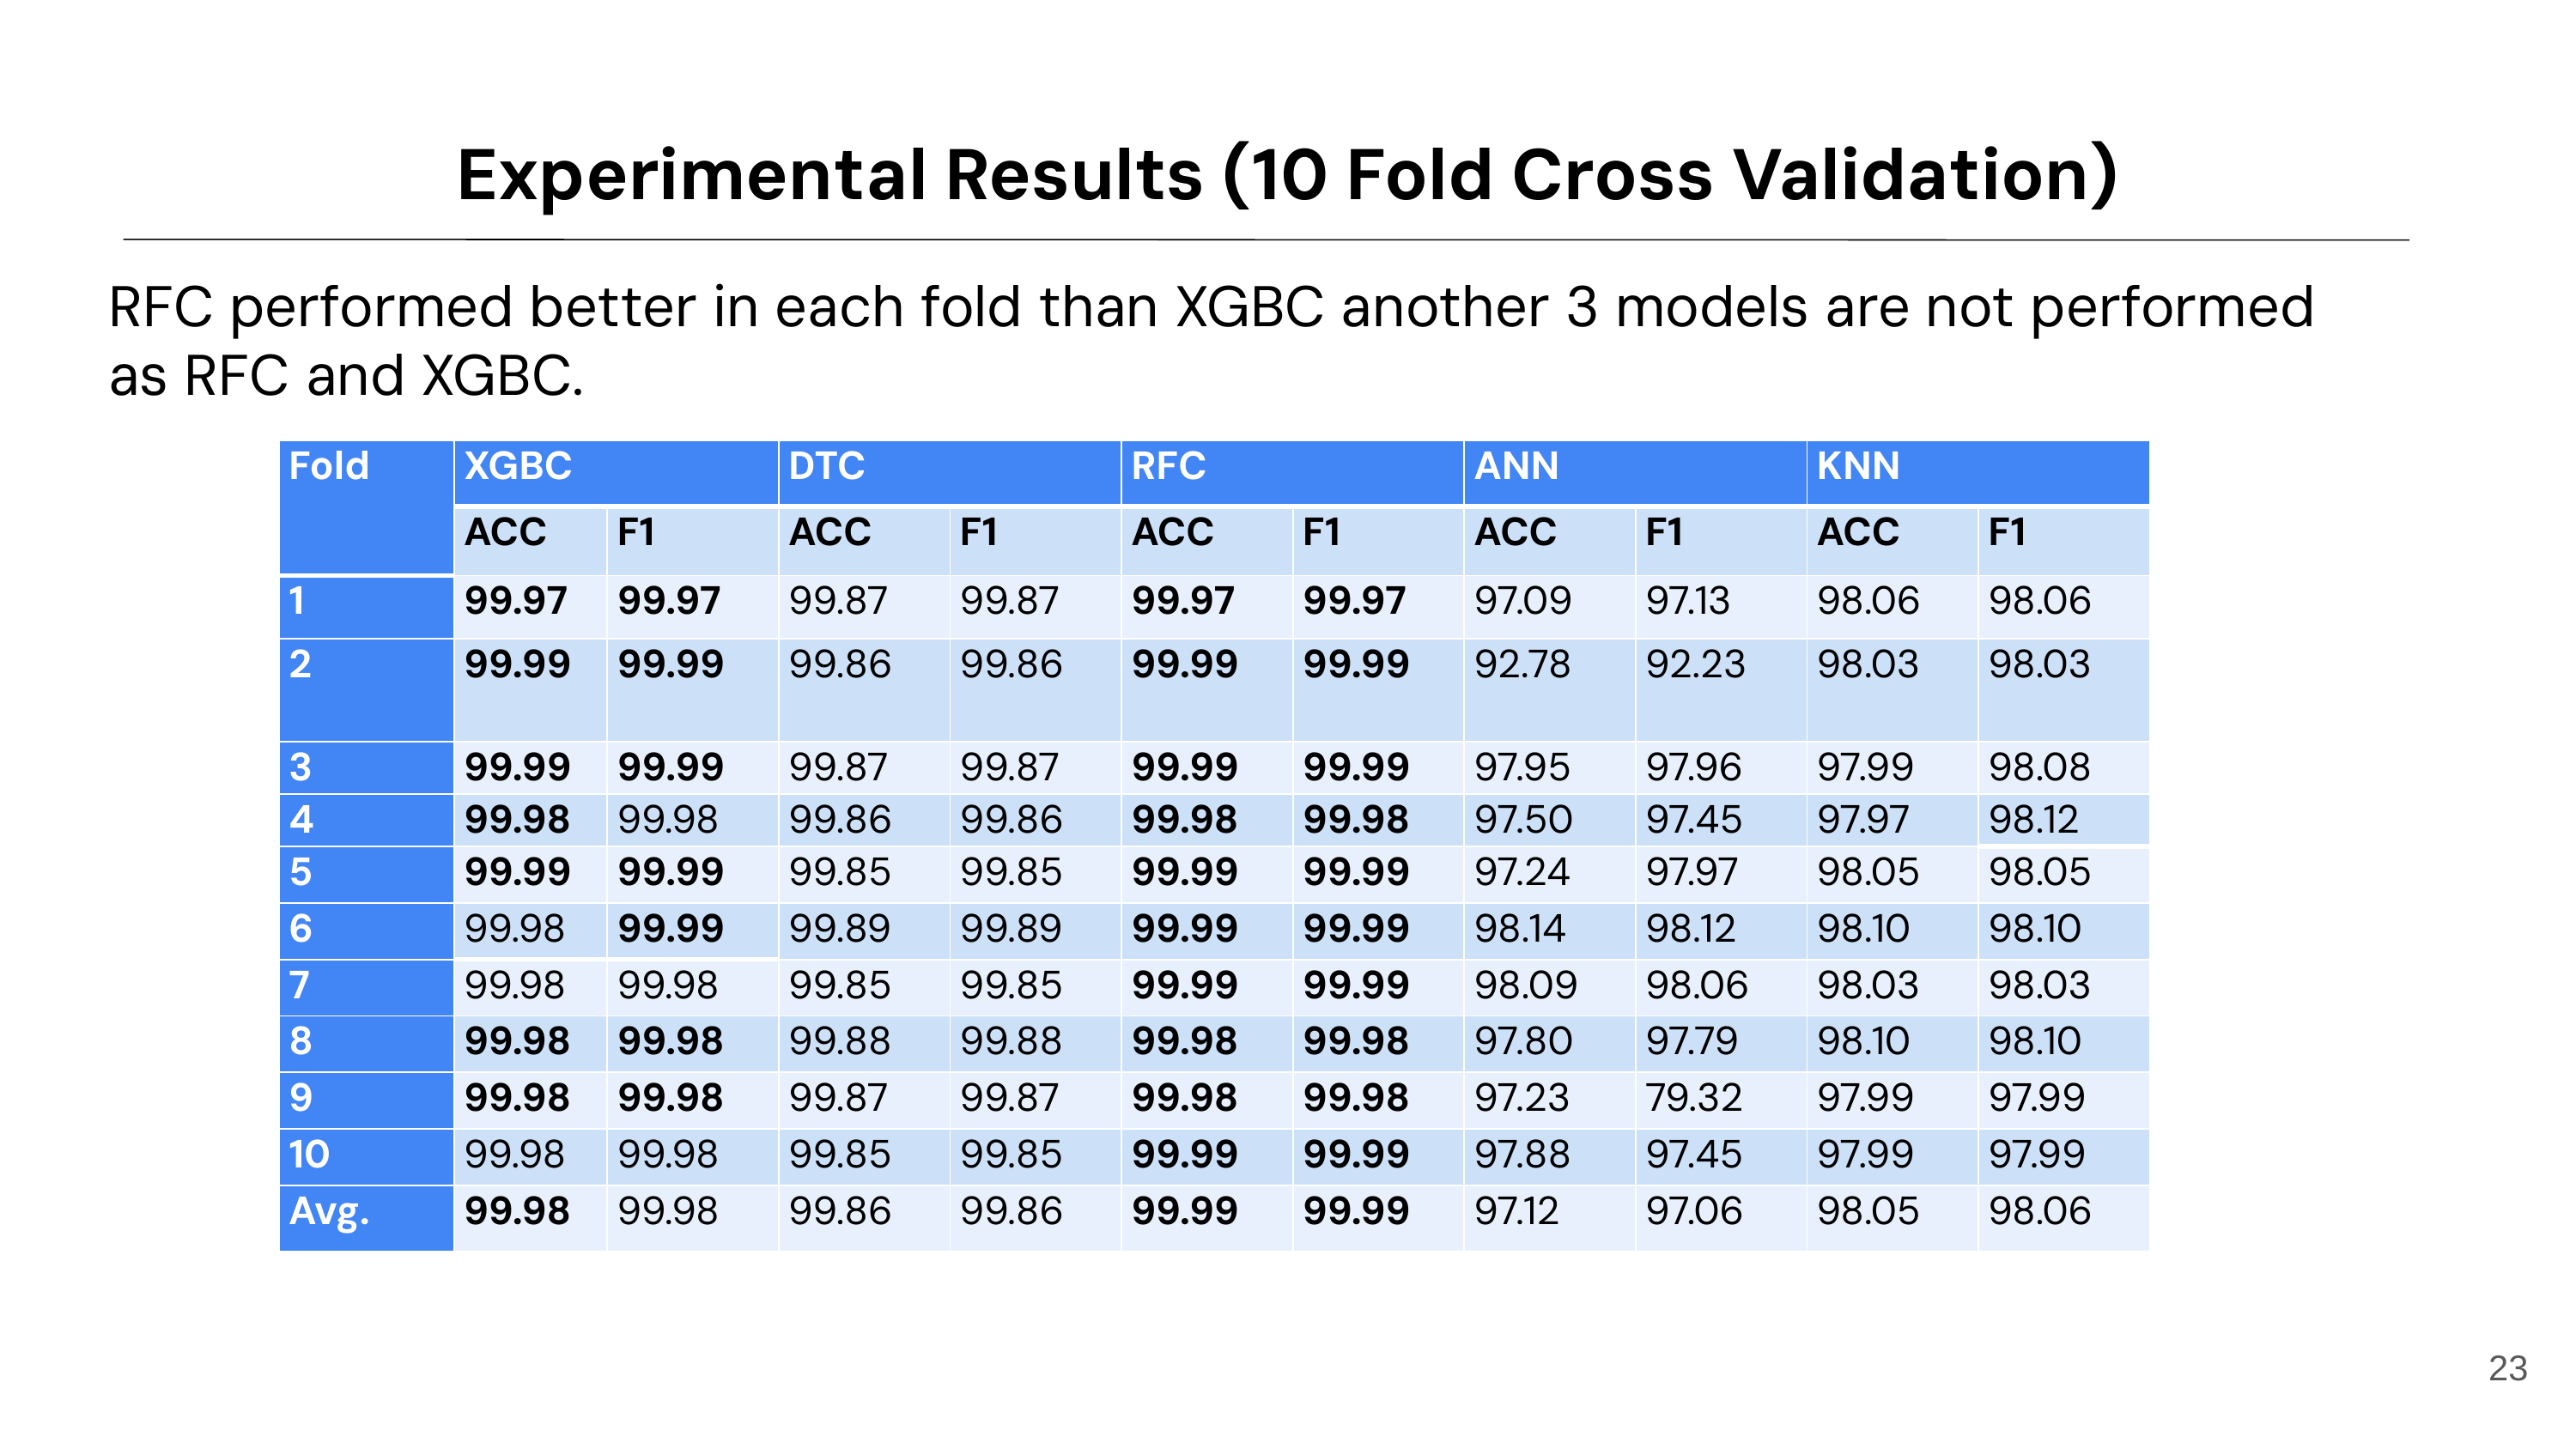

Experimental Results (10 Fold Cross Validation)
RFC performed better in each fold than XGBC another 3 models are not performed as RFC and XGBC.
| Fold | XGBC |  | DTC |  | RFC |  | ANN |  | KNN |  |
| --- | --- | --- | --- | --- | --- | --- | --- | --- | --- | --- |
|  | ACC | F1 | ACC | F1 | ACC | F1 | ACC | F1 | ACC | F1 |
| 1 | 99.97 | 99.97 | 99.87 | 99.87 | 99.97 | 99.97 | 97.09 | 97.13 | 98.06 | 98.06 |
| 2 | 99.99 | 99.99 | 99.86 | 99.86 | 99.99 | 99.99 | 92.78 | 92.23 | 98.03 | 98.03 |
| 3 | 99.99 | 99.99 | 99.87 | 99.87 | 99.99 | 99.99 | 97.95 | 97.96 | 97.99 | 98.08 |
| 4 | 99.98 | 99.98 | 99.86 | 99.86 | 99.98 | 99.98 | 97.50 | 97.45 | 97.97 | 98.12 |
| 5 | 99.99 | 99.99 | 99.85 | 99.85 | 99.99 | 99.99 | 97.24 | 97.97 | 98.05 | 98.05 |
| 6 | 99.98 | 99.99 | 99.89 | 99.89 | 99.99 | 99.99 | 98.14 | 98.12 | 98.10 | 98.10 |
| 7 | 99.98 | 99.98 | 99.85 | 99.85 | 99.99 | 99.99 | 98.09 | 98.06 | 98.03 | 98.03 |
| 8 | 99.98 | 99.98 | 99.88 | 99.88 | 99.98 | 99.98 | 97.80 | 97.79 | 98.10 | 98.10 |
| 9 | 99.98 | 99.98 | 99.87 | 99.87 | 99.98 | 99.98 | 97.23 | 79.32 | 97.99 | 97.99 |
| 10 | 99.98 | 99.98 | 99.85 | 99.85 | 99.99 | 99.99 | 97.88 | 97.45 | 97.99 | 97.99 |
| Avg. | 99.98 | 99.98 | 99.86 | 99.86 | 99.99 | 99.99 | 97.12 | 97.06 | 98.05 | 98.06 |
23